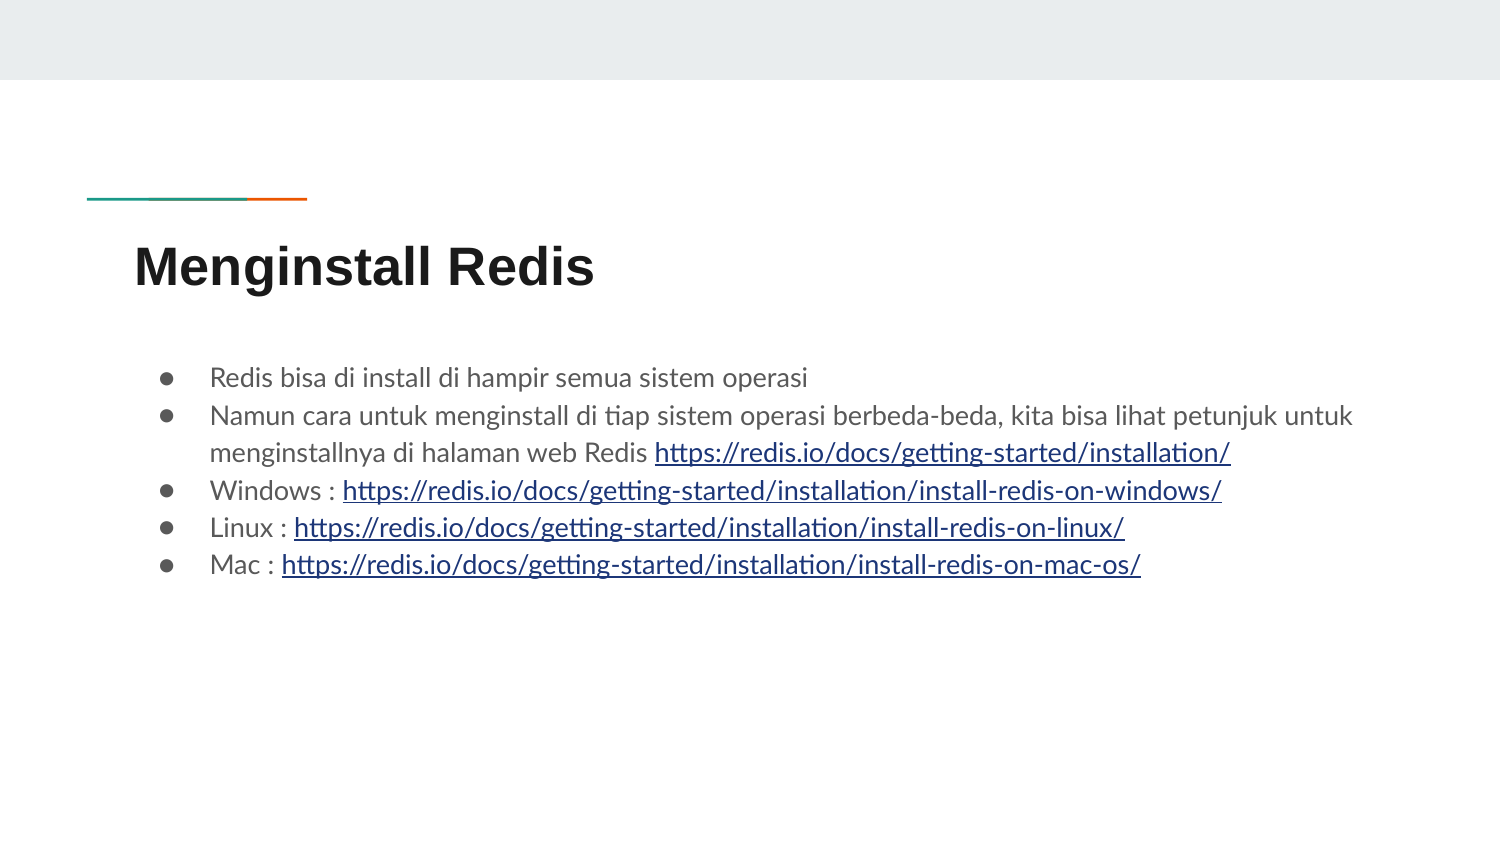

# Menginstall Redis
Redis bisa di install di hampir semua sistem operasi
Namun cara untuk menginstall di tiap sistem operasi berbeda-beda, kita bisa lihat petunjuk untuk menginstallnya di halaman web Redis https://redis.io/docs/getting-started/installation/
Windows : https://redis.io/docs/getting-started/installation/install-redis-on-windows/
Linux : https://redis.io/docs/getting-started/installation/install-redis-on-linux/
Mac : https://redis.io/docs/getting-started/installation/install-redis-on-mac-os/